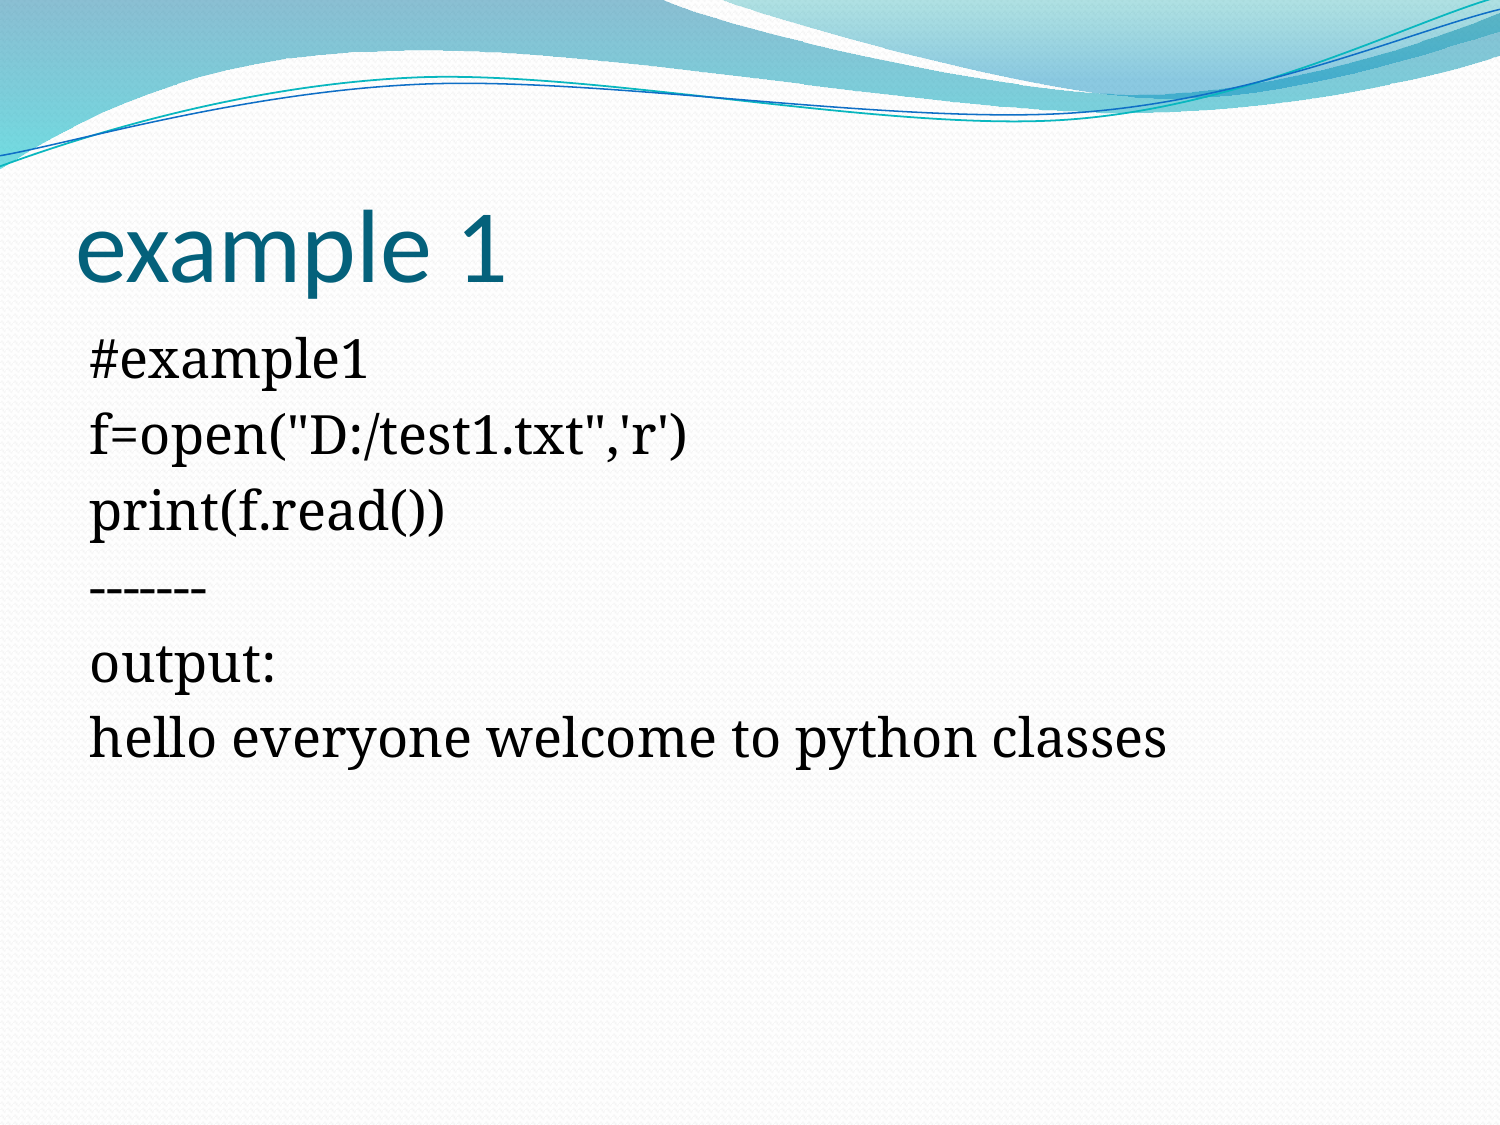

# example 1
#example1
f=open("D:/test1.txt",'r')
print(f.read())
-------
output:
hello everyone welcome to python classes

​